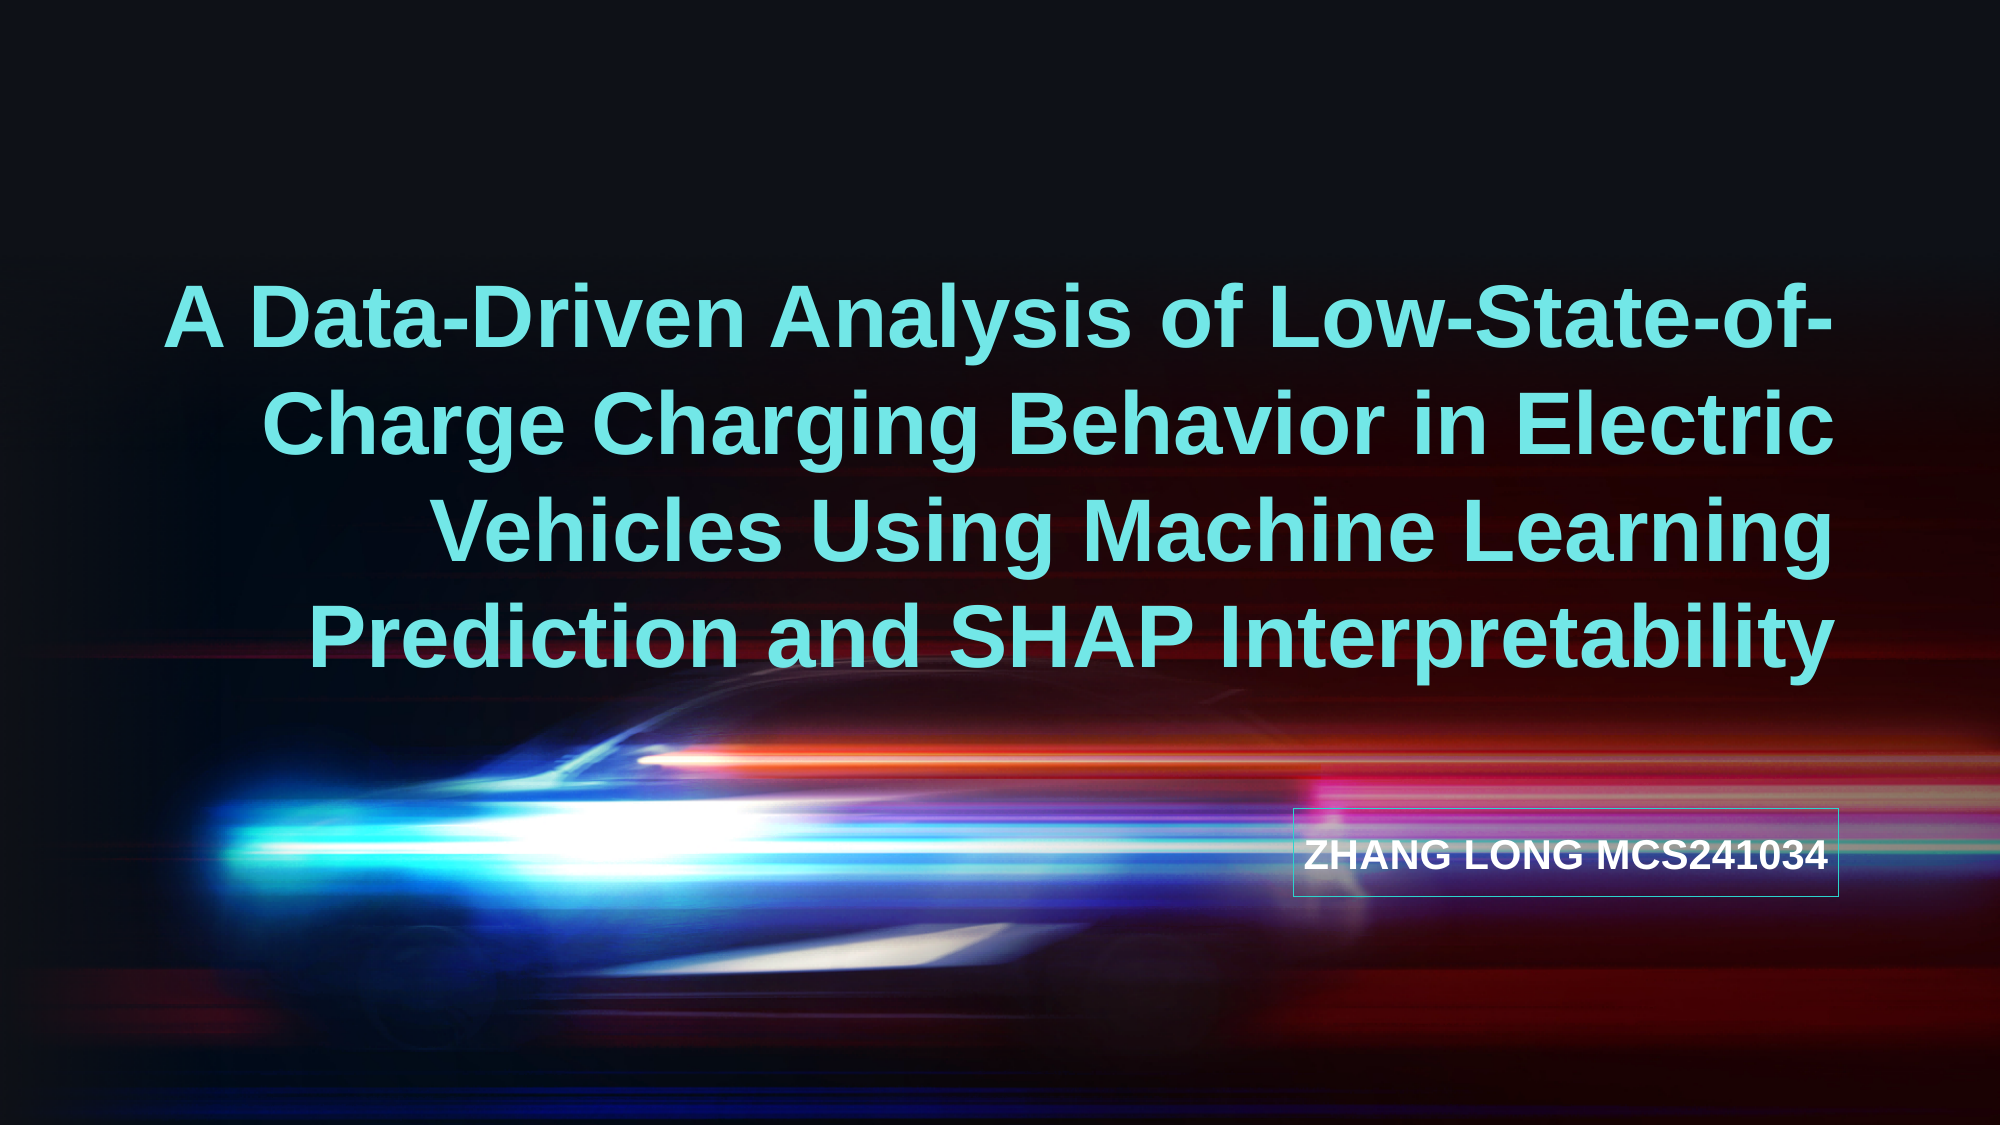

A Data-Driven Analysis of Low-State-of-Charge Charging Behavior in Electric Vehicles Using Machine Learning Prediction and SHAP Interpretability
ZHANG LONG MCS241034